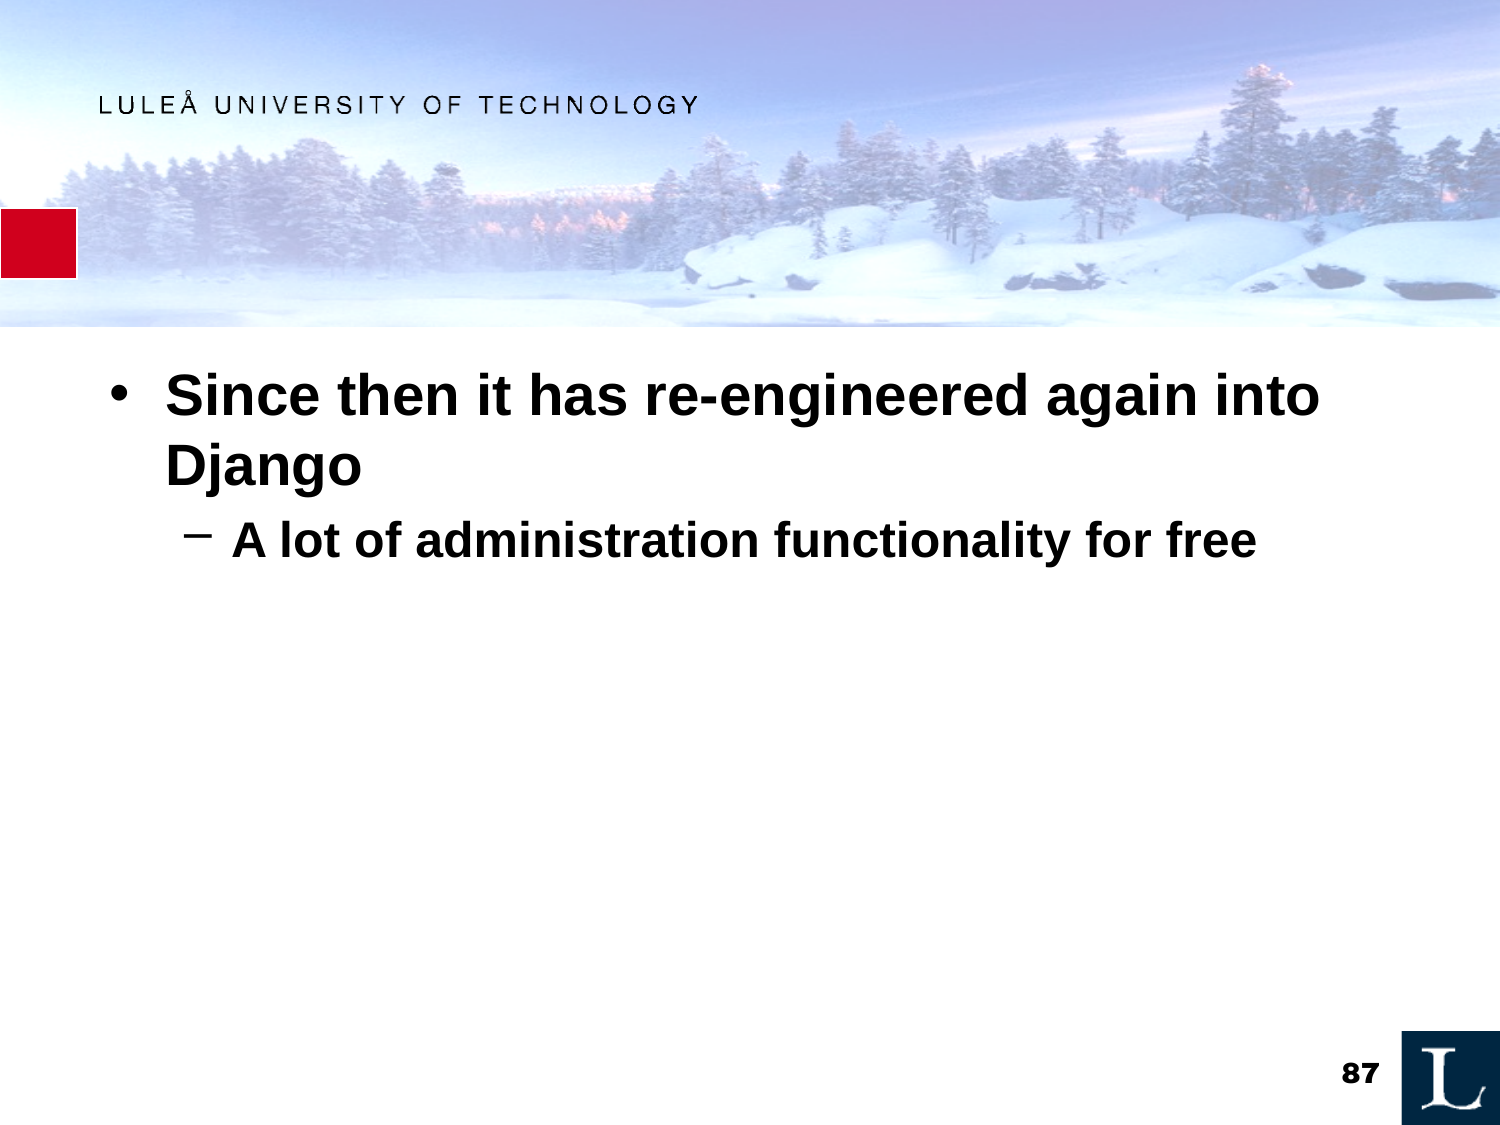

#
Since then it has re-engineered again into Django
A lot of administration functionality for free
87